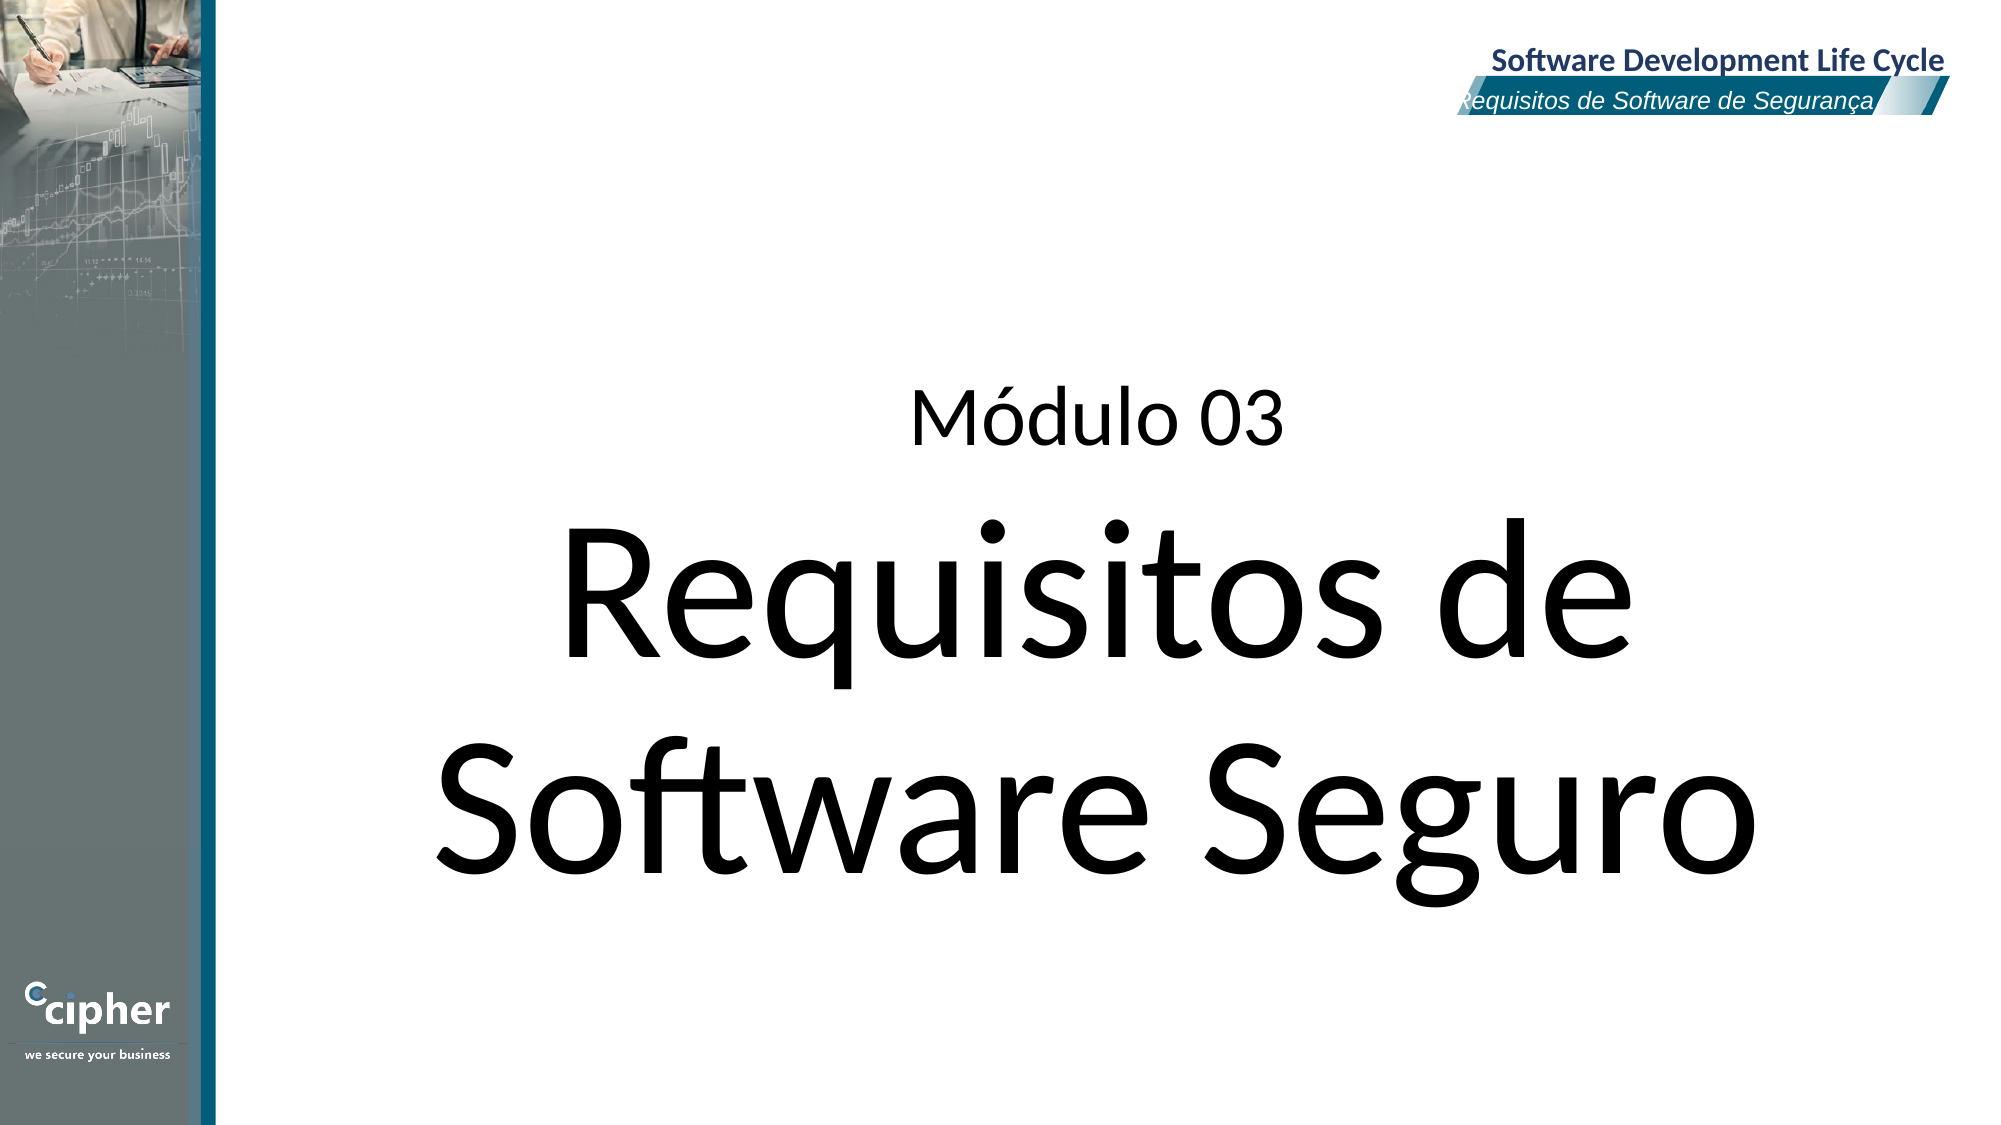

Software Development Life Cycle
Requisitos de Software de Segurança

Módulo 03
Requisitos de Software Seguro